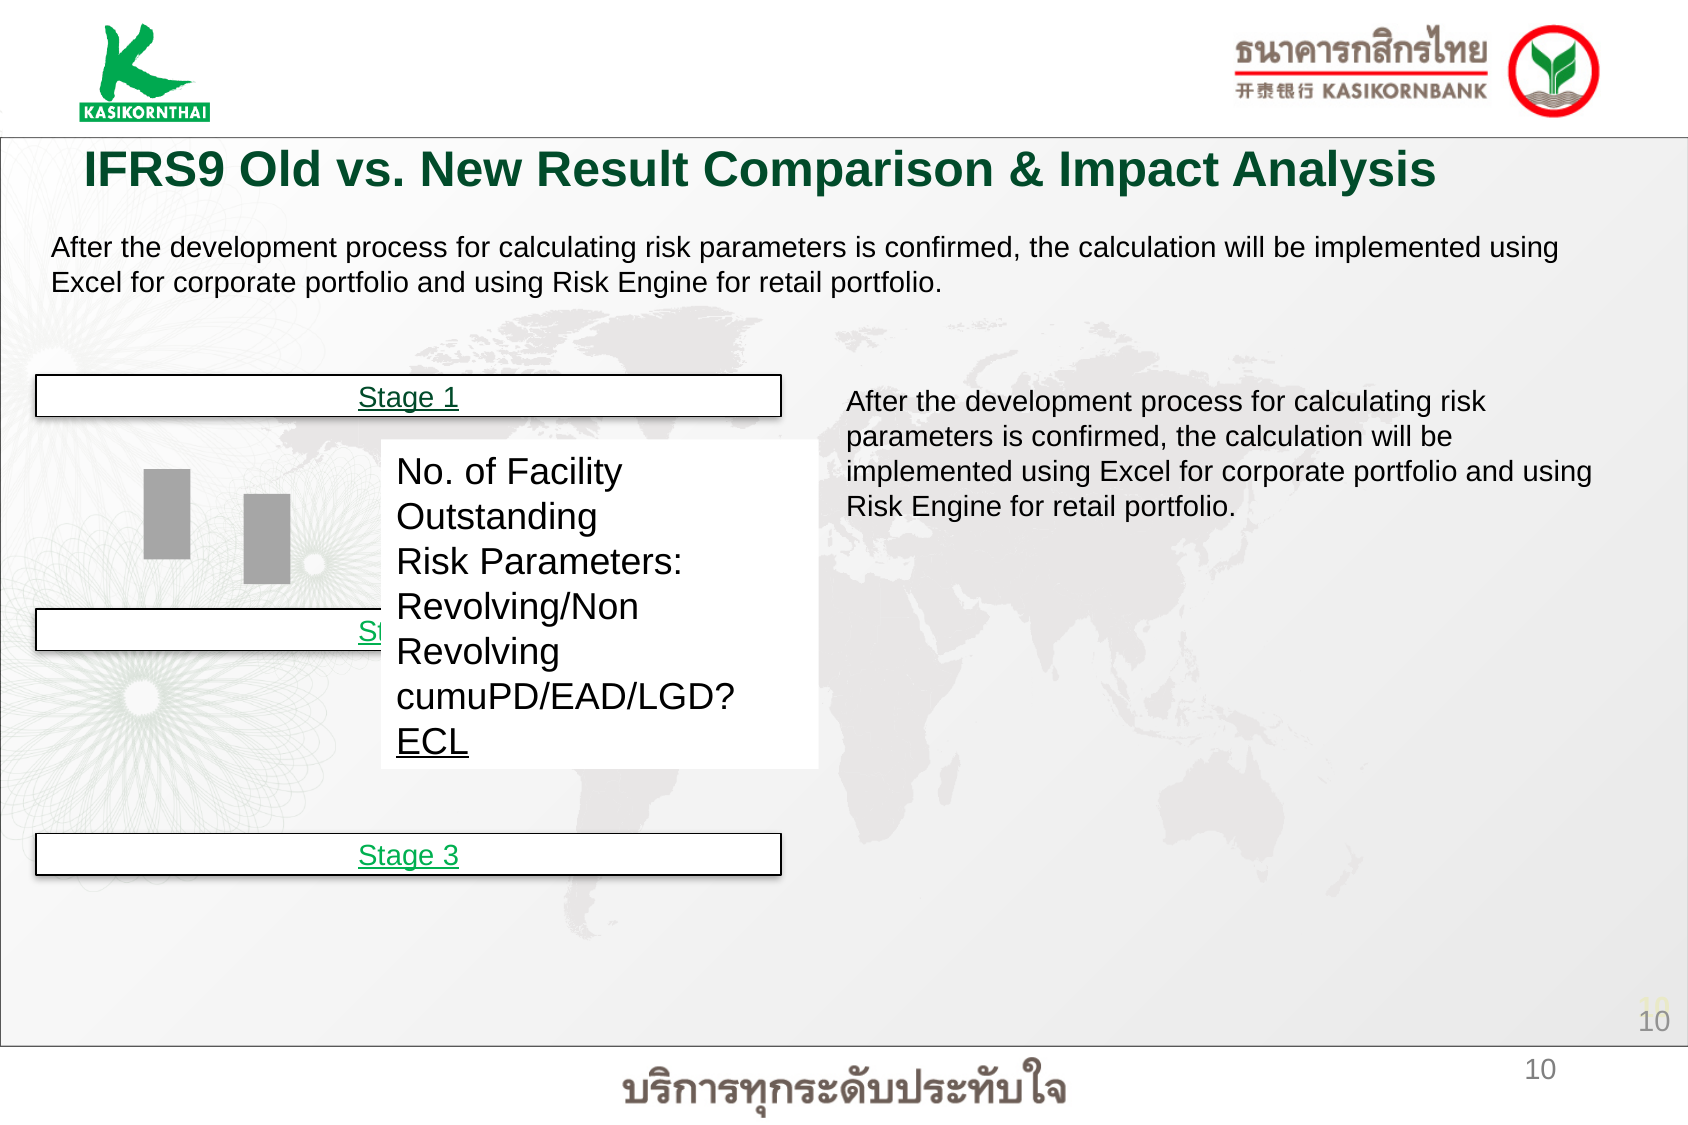

IFRS9 Old vs. New Result Comparison & Impact Analysis
After the development process for calculating risk parameters is confirmed, the calculation will be implemented using Excel for corporate portfolio and using Risk Engine for retail portfolio.
Stage 1
After the development process for calculating risk parameters is confirmed, the calculation will be implemented using Excel for corporate portfolio and using Risk Engine for retail portfolio.
No. of Facility
Outstanding
Risk Parameters: Revolving/Non Revolving
cumuPD/EAD/LGD?
ECL

Stage 2
Stage 3
10